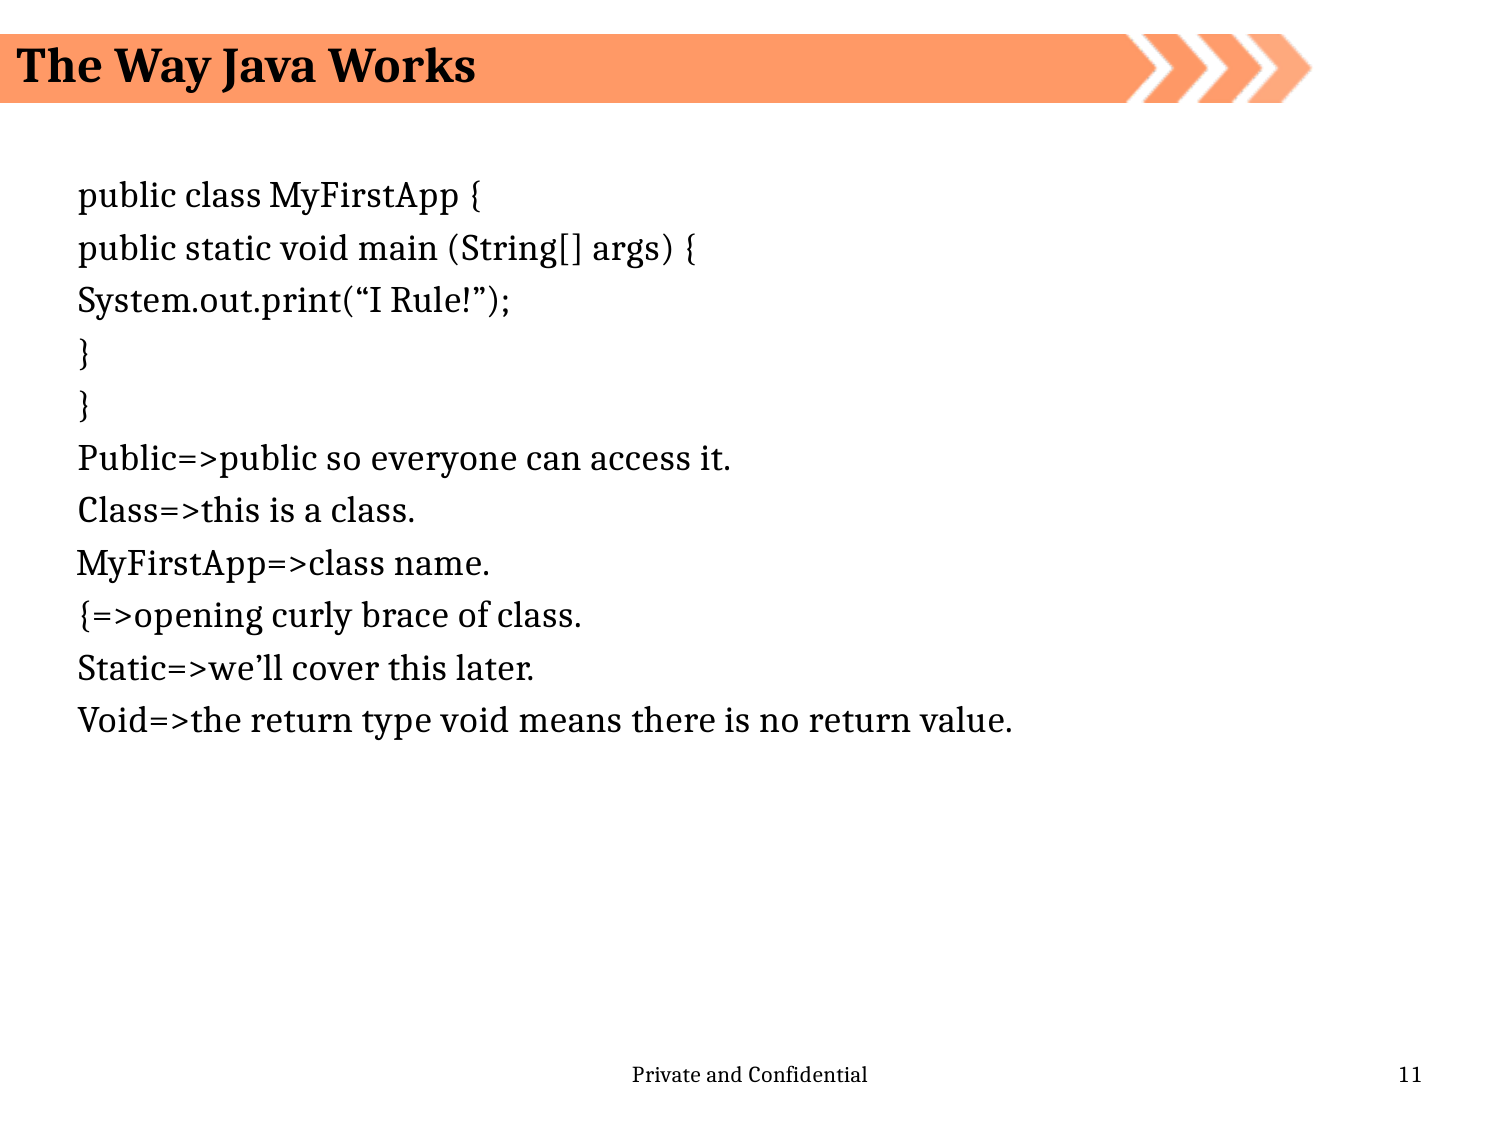

The Way Java Works
public class MyFirstApp {
public static void main (String[] args) {
System.out.print(“I Rule!”);
}
}
Public=>public so everyone can access it.
Class=>this is a class.
MyFirstApp=>class name.
{=>opening curly brace of class.
Static=>we’ll cover this later.
Void=>the return type void means there is no return value.